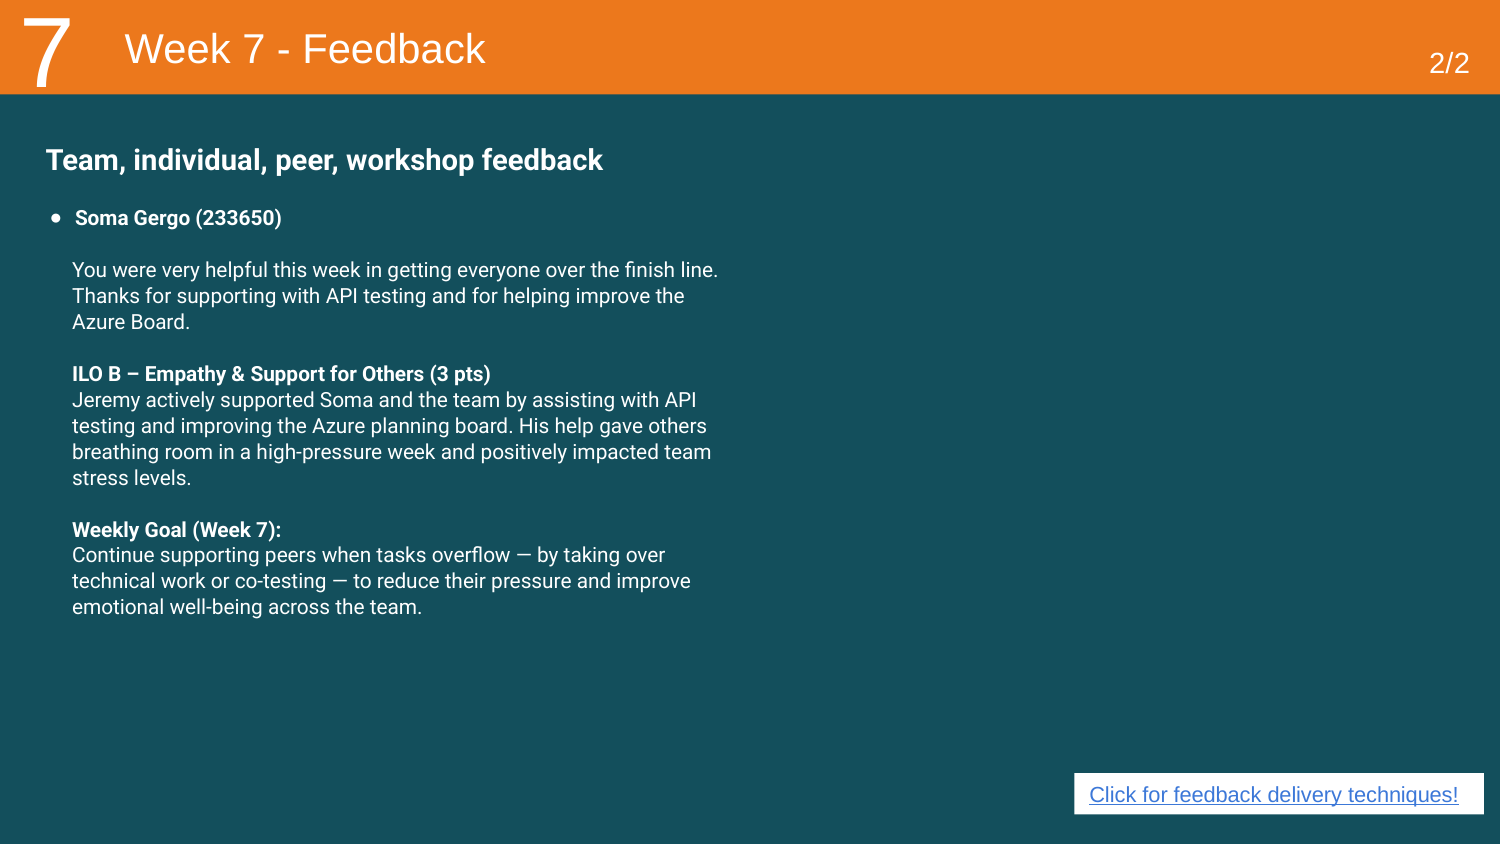

7
# Week 7 - Feedback
2/2
Team, individual, peer, workshop feedback
Soma Gergo (233650)

You were very helpful this week in getting everyone over the finish line. Thanks for supporting with API testing and for helping improve the Azure Board.

ILO B – Empathy & Support for Others (3 pts)
Jeremy actively supported Soma and the team by assisting with API testing and improving the Azure planning board. His help gave others breathing room in a high-pressure week and positively impacted team stress levels.

Weekly Goal (Week 7):
Continue supporting peers when tasks overflow — by taking over technical work or co-testing — to reduce their pressure and improve emotional well-being across the team.
Click for feedback delivery techniques!